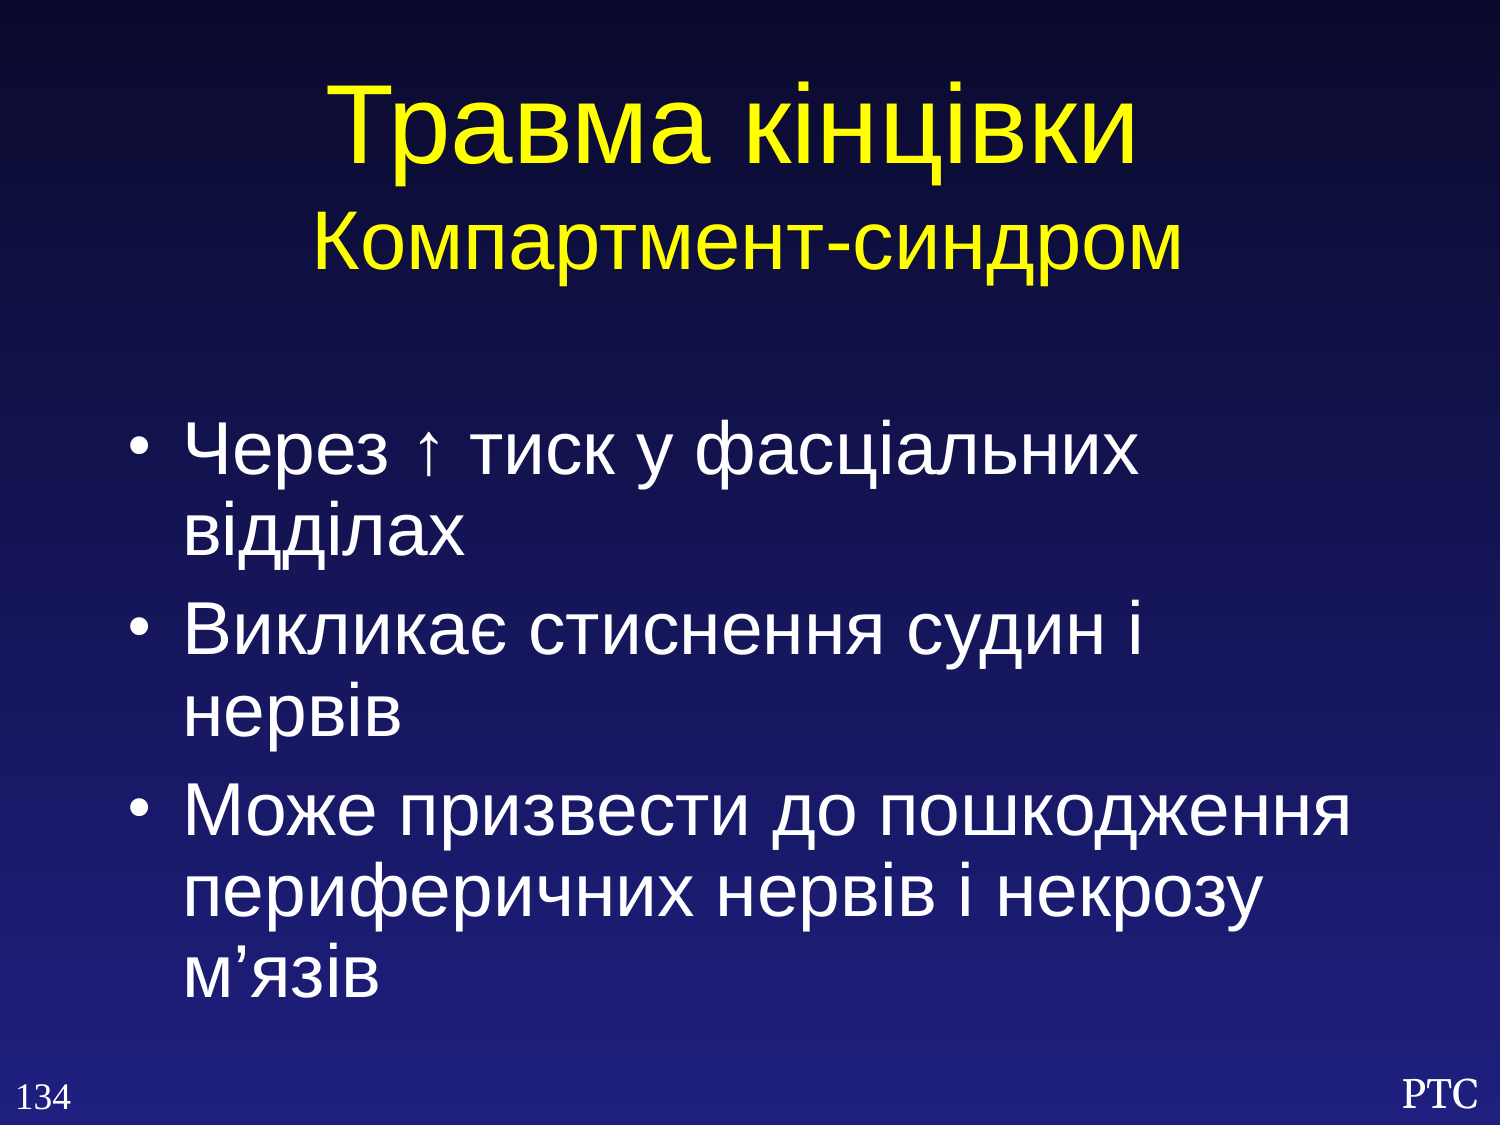

Травма кінцівки
Компартмент-синдром
Через ↑ тиск у фасціальних відділах
Викликає стиснення судин і нервів
Може призвести до пошкодження периферичних нервів і некрозу м’язів
134